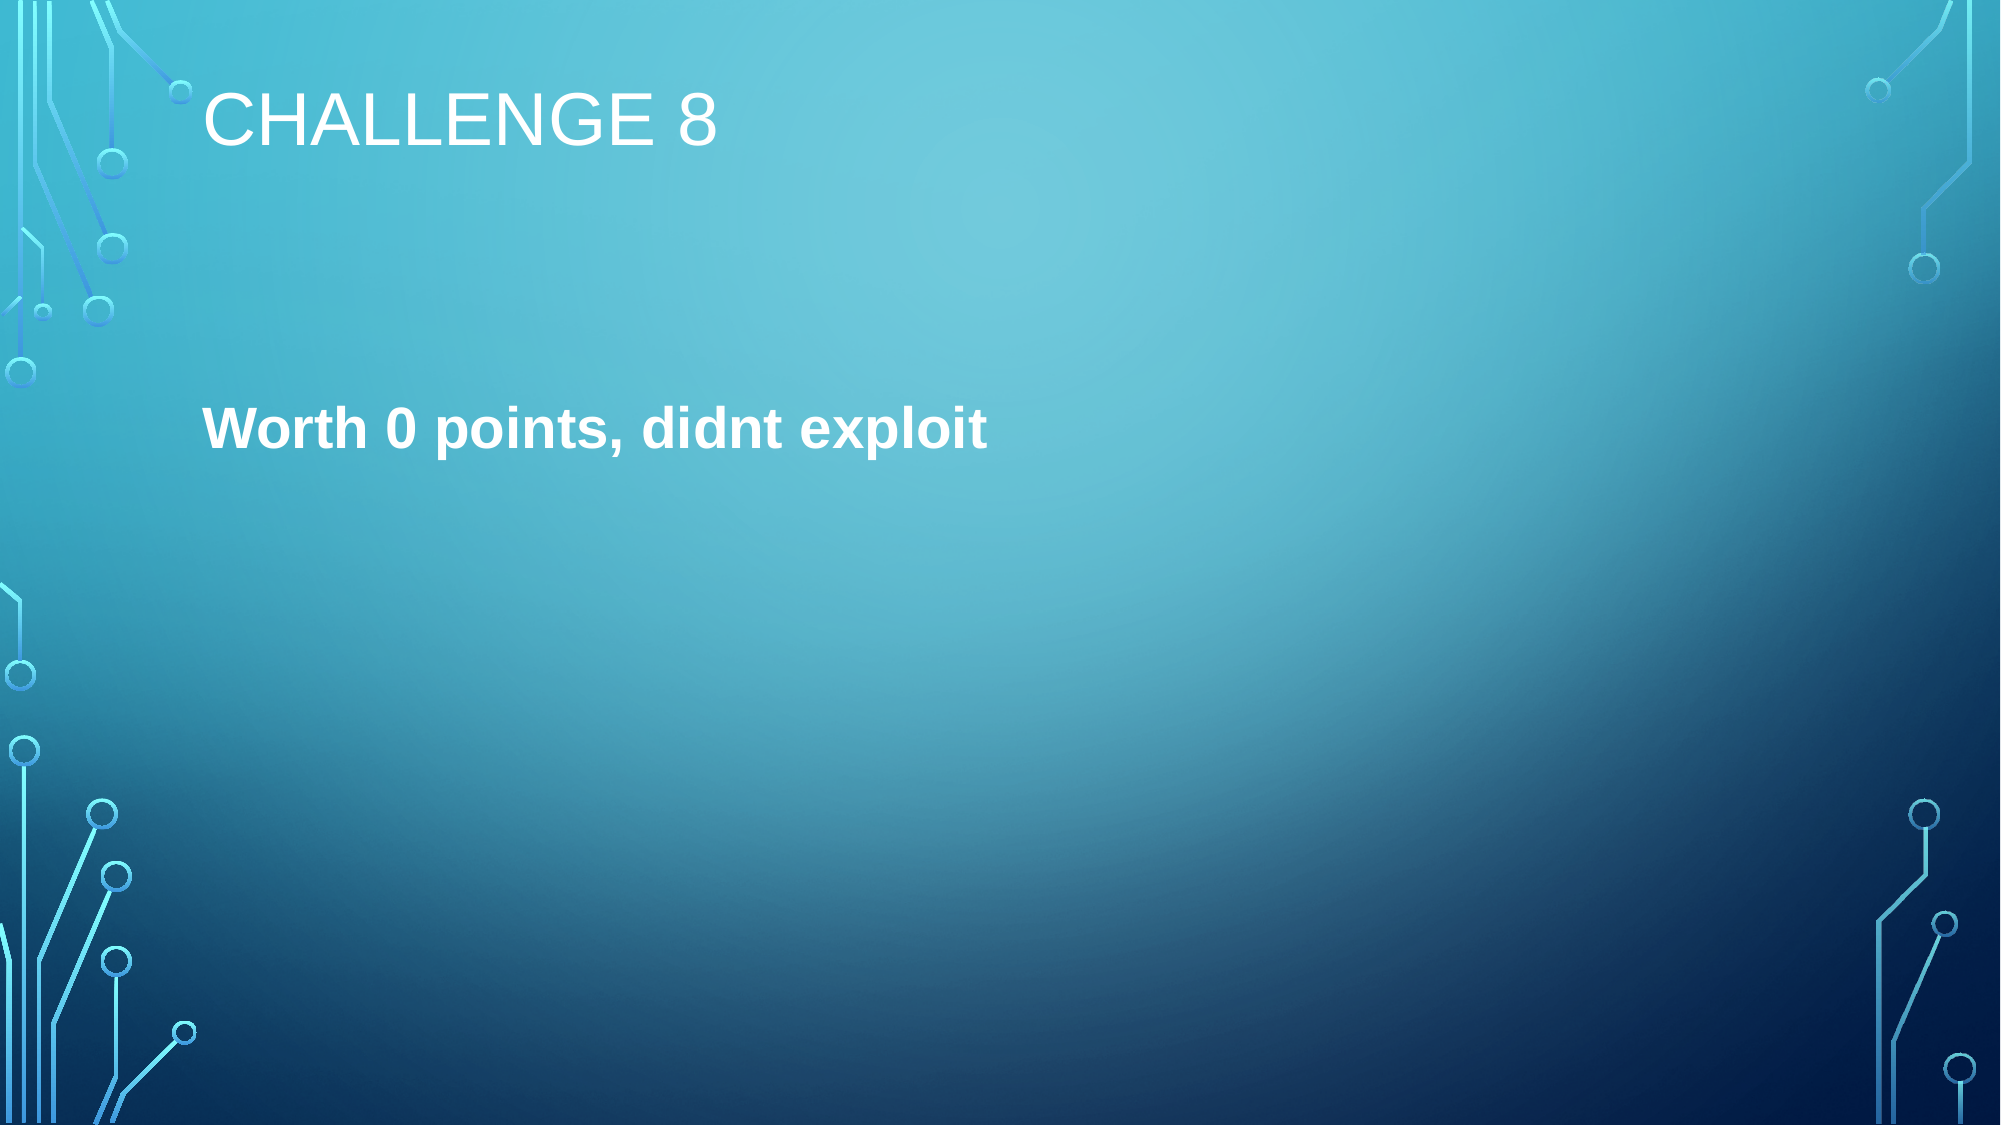

# Challenge 8
Worth 0 points, didnt exploit